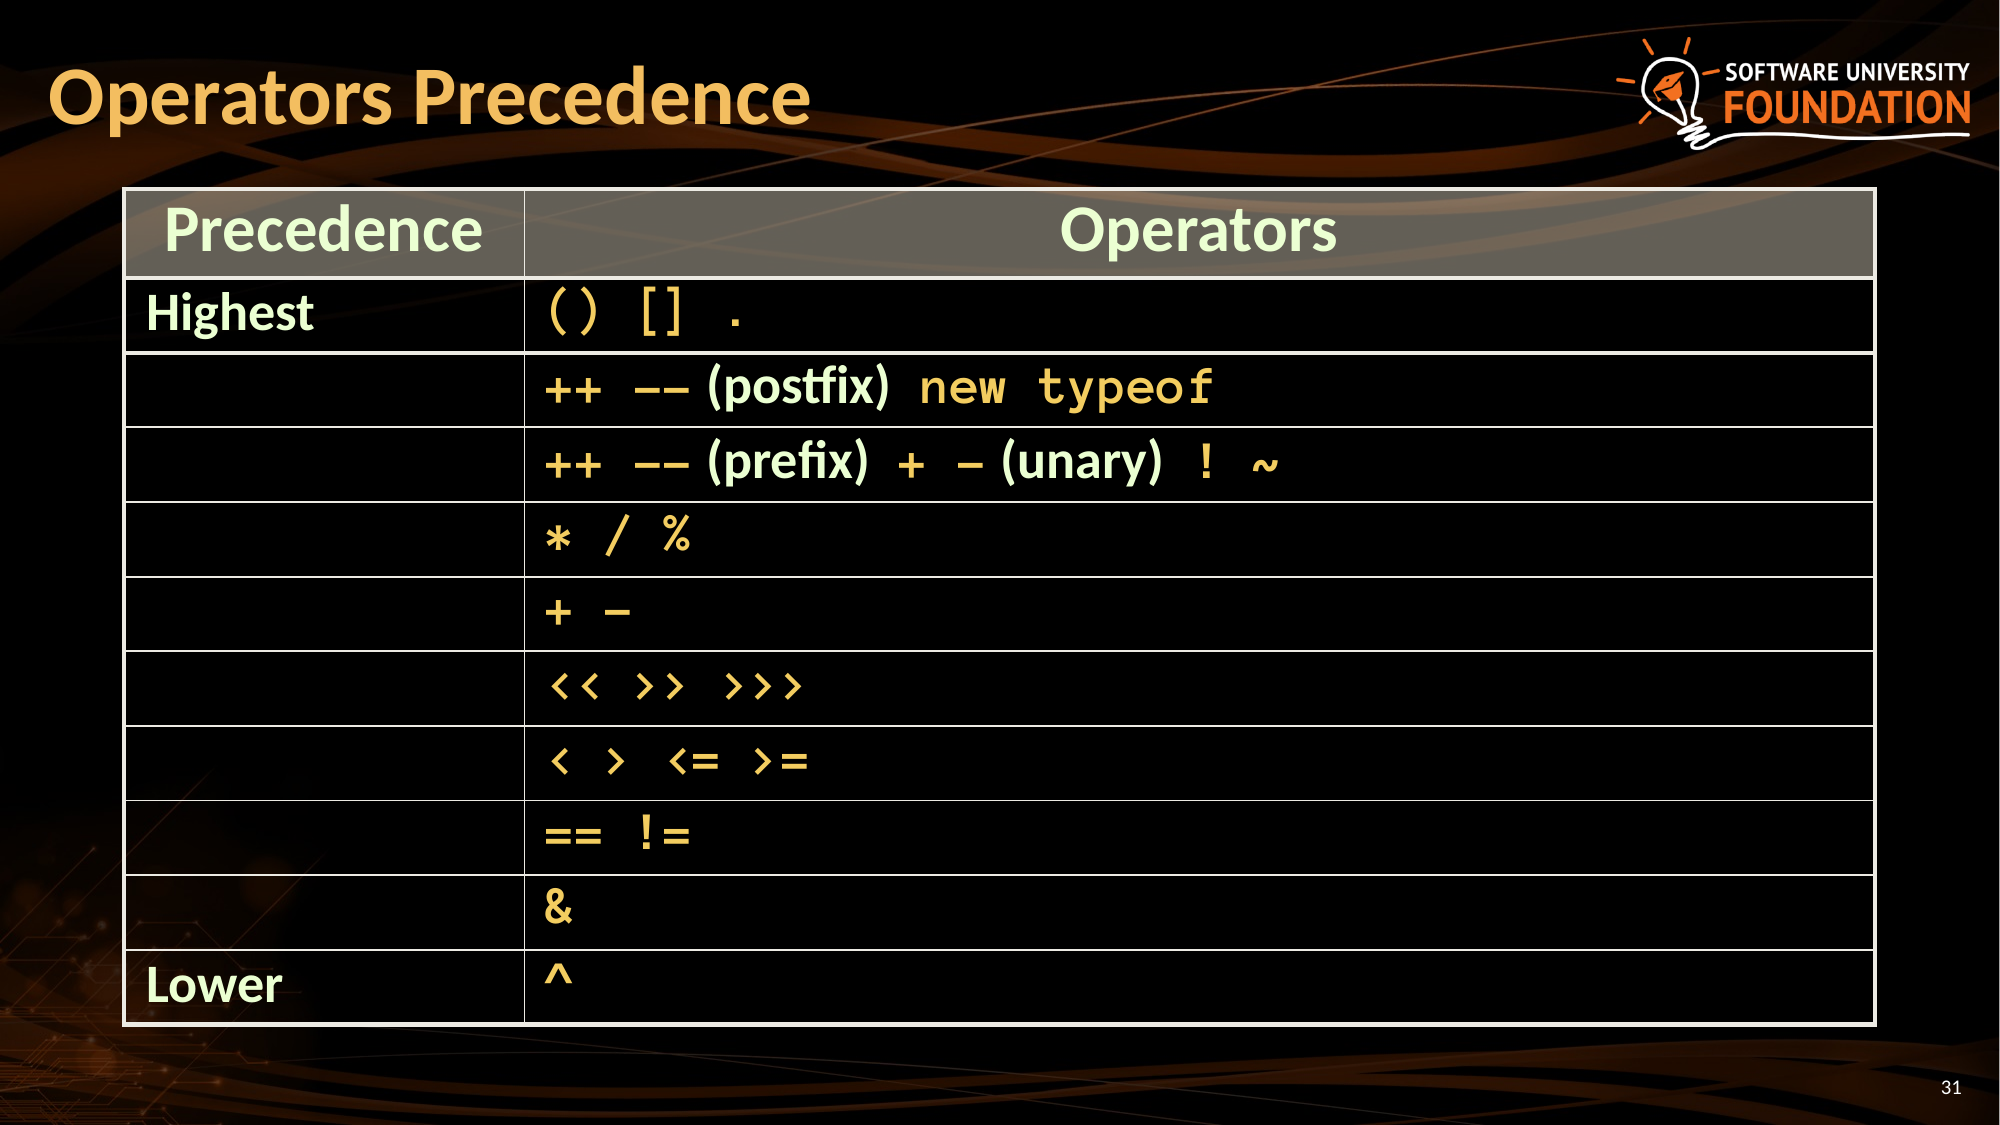

# Operators Precedence
| Precedence | Operators |
| --- | --- |
| Highest | () [] . |
|  | ++ -- (postfix) new typeof |
|  | ++ -- (prefix) + - (unary) ! ~ |
|  | \* / % |
|  | + - |
|  | << >> >>> |
|  | < > <= >= |
|  | == != |
|  | & |
| Lower | ^ |
31